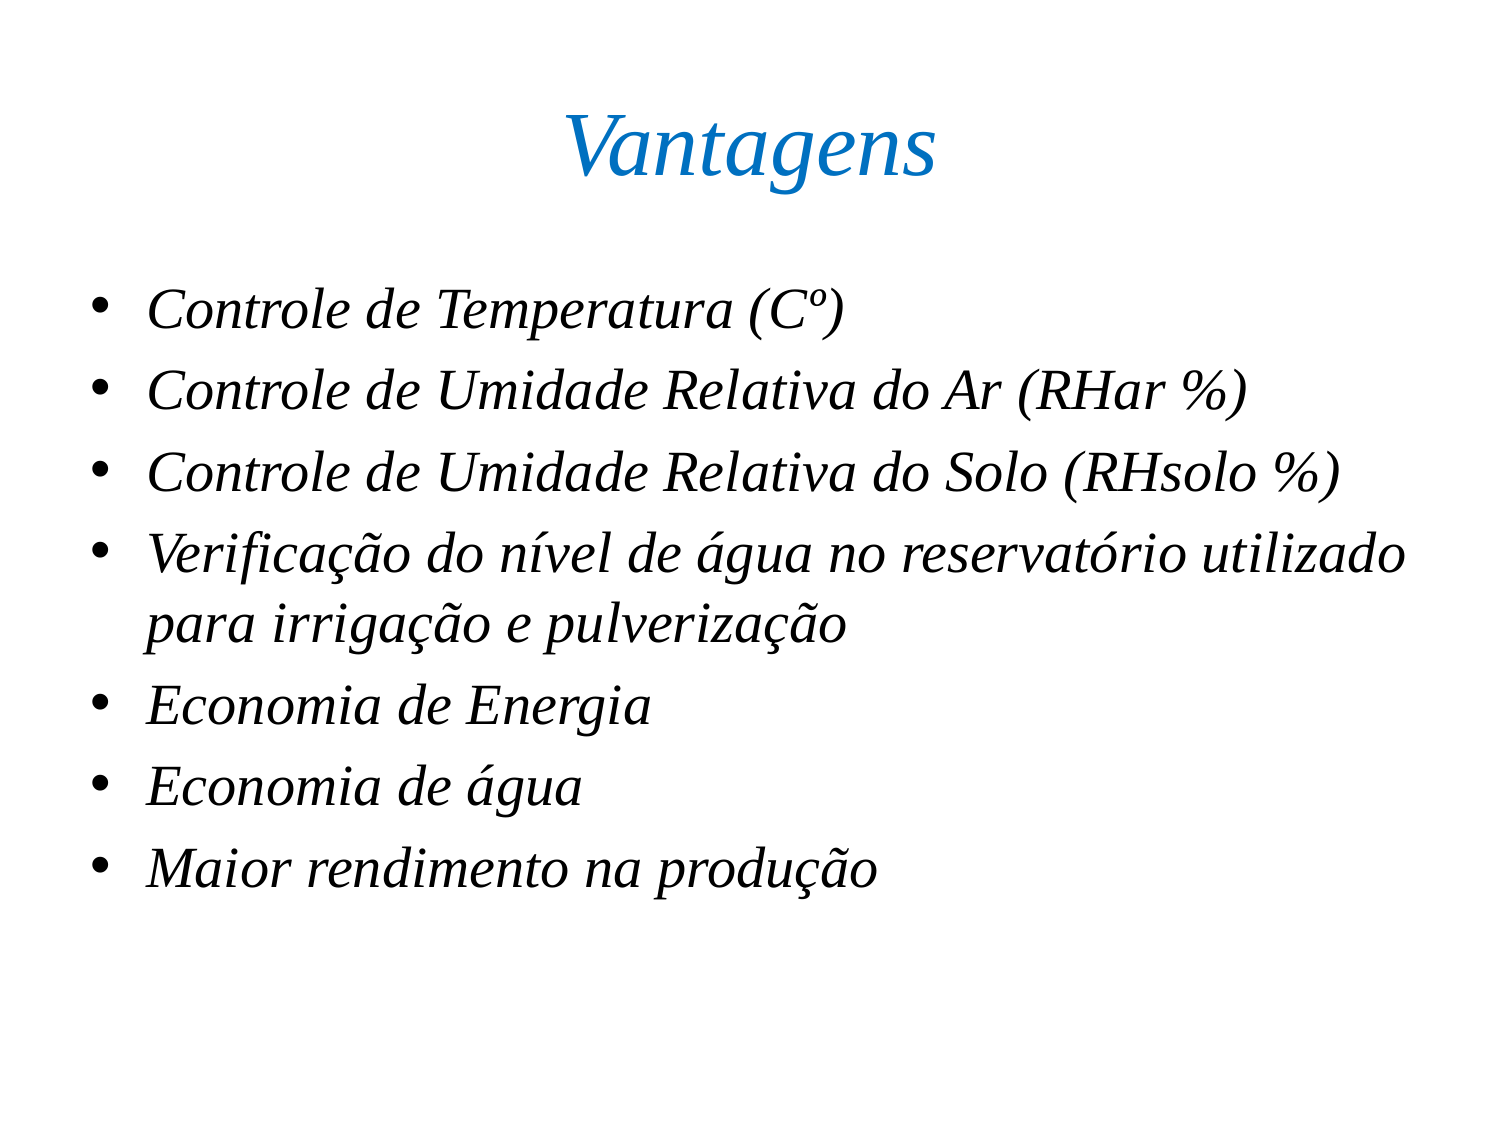

# Vantagens
Controle de Temperatura (Cº)
Controle de Umidade Relativa do Ar (RHar %)
Controle de Umidade Relativa do Solo (RHsolo %)
Verificação do nível de água no reservatório utilizado para irrigação e pulverização
Economia de Energia
Economia de água
Maior rendimento na produção